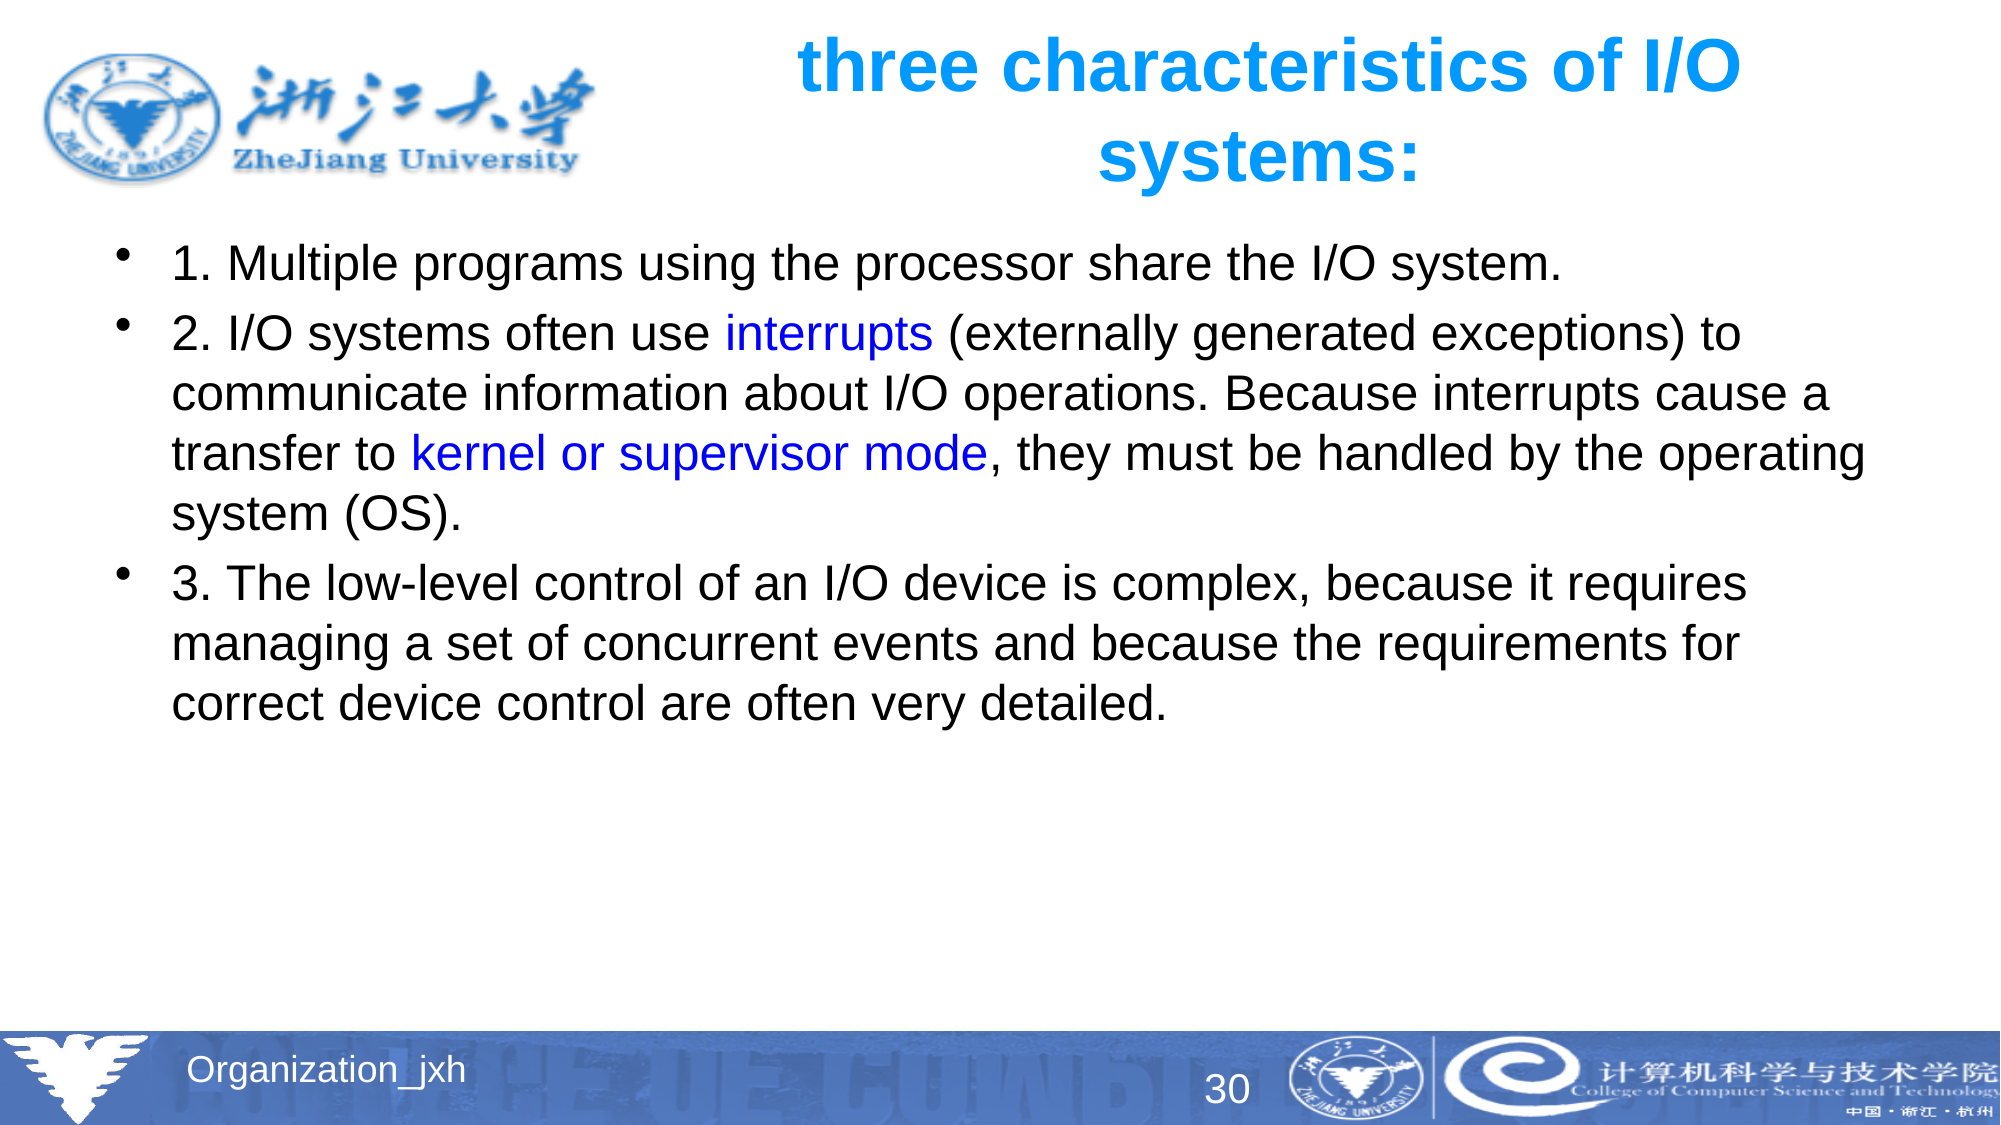

# three characteristics of I/O systems:
1. Multiple programs using the processor share the I/O system.
2. I/O systems often use interrupts (externally generated exceptions) to communicate information about I/O operations. Because interrupts cause a transfer to kernel or supervisor mode, they must be handled by the operating system (OS).
3. The low-level control of an I/O device is complex, because it requires managing a set of concurrent events and because the requirements for correct device control are often very detailed.